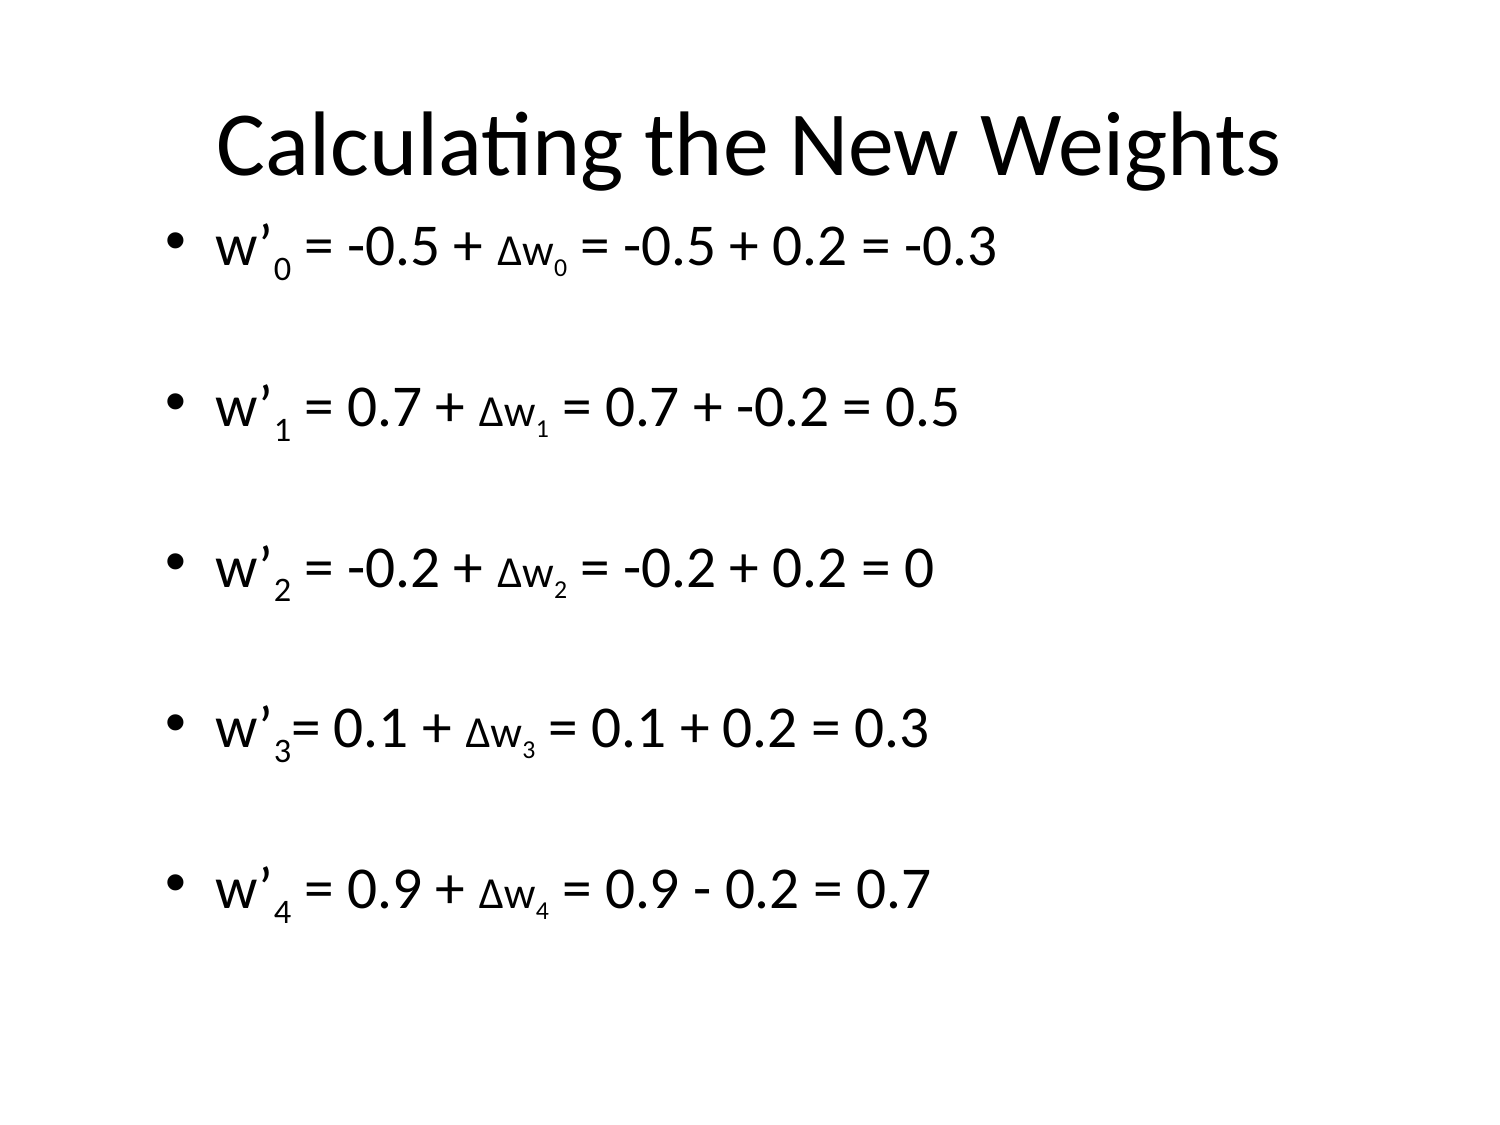

# Calculating the New Weights
w’0 = -0.5 + Δw0 = -0.5 + 0.2 = -0.3

w’1 = 0.7 + Δw1 = 0.7 + -0.2 = 0.5

w’2 = -0.2 + Δw2 = -0.2 + 0.2 = 0

w’3= 0.1 + Δw3 = 0.1 + 0.2 = 0.3

w’4 = 0.9 + Δw4 = 0.9 - 0.2 = 0.7